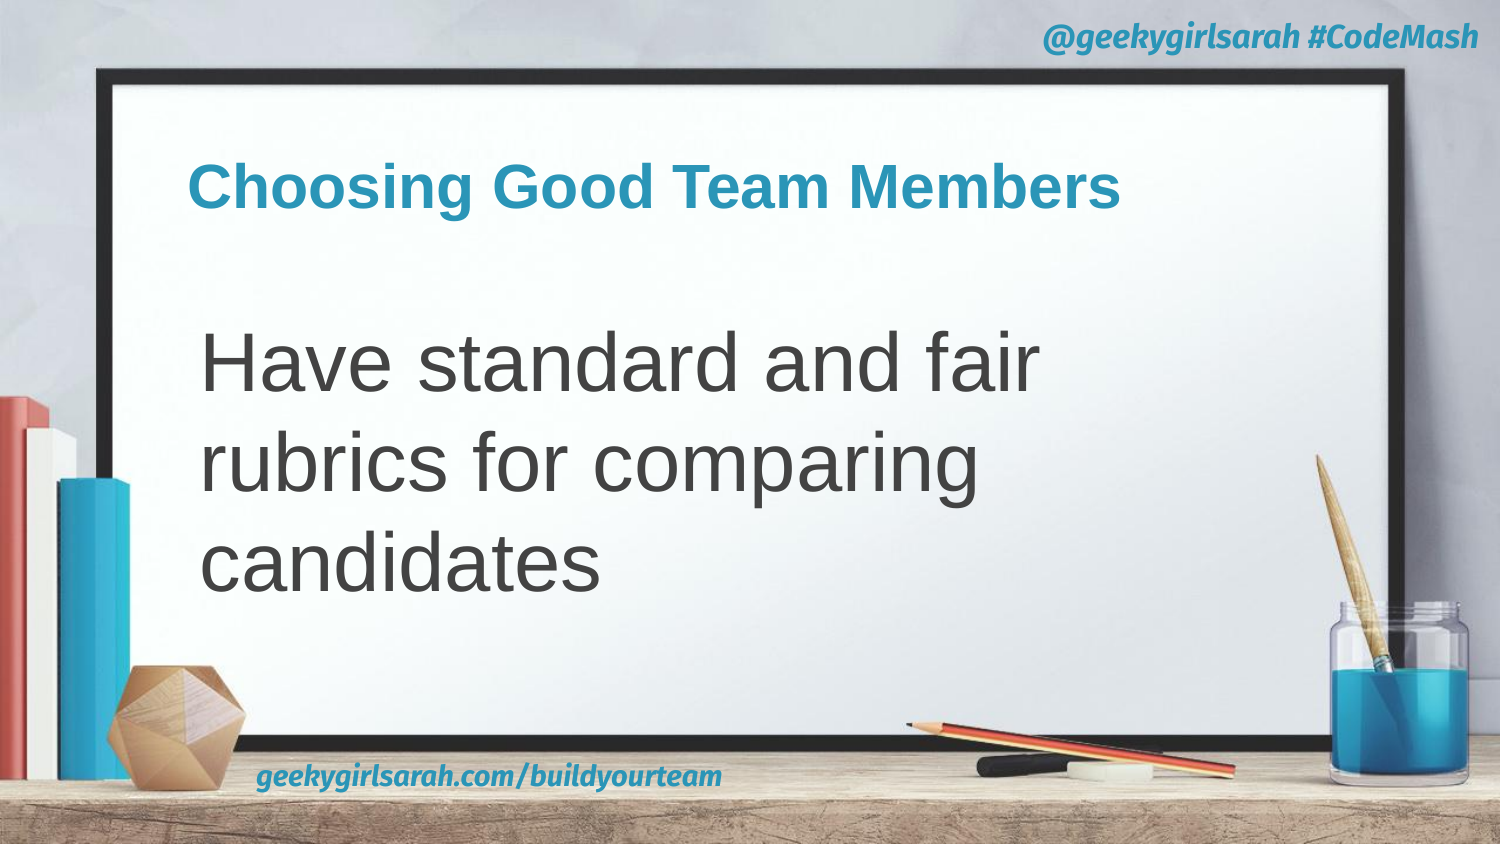

# Choosing Good Team Members
Have standard and fair rubrics for comparing candidates